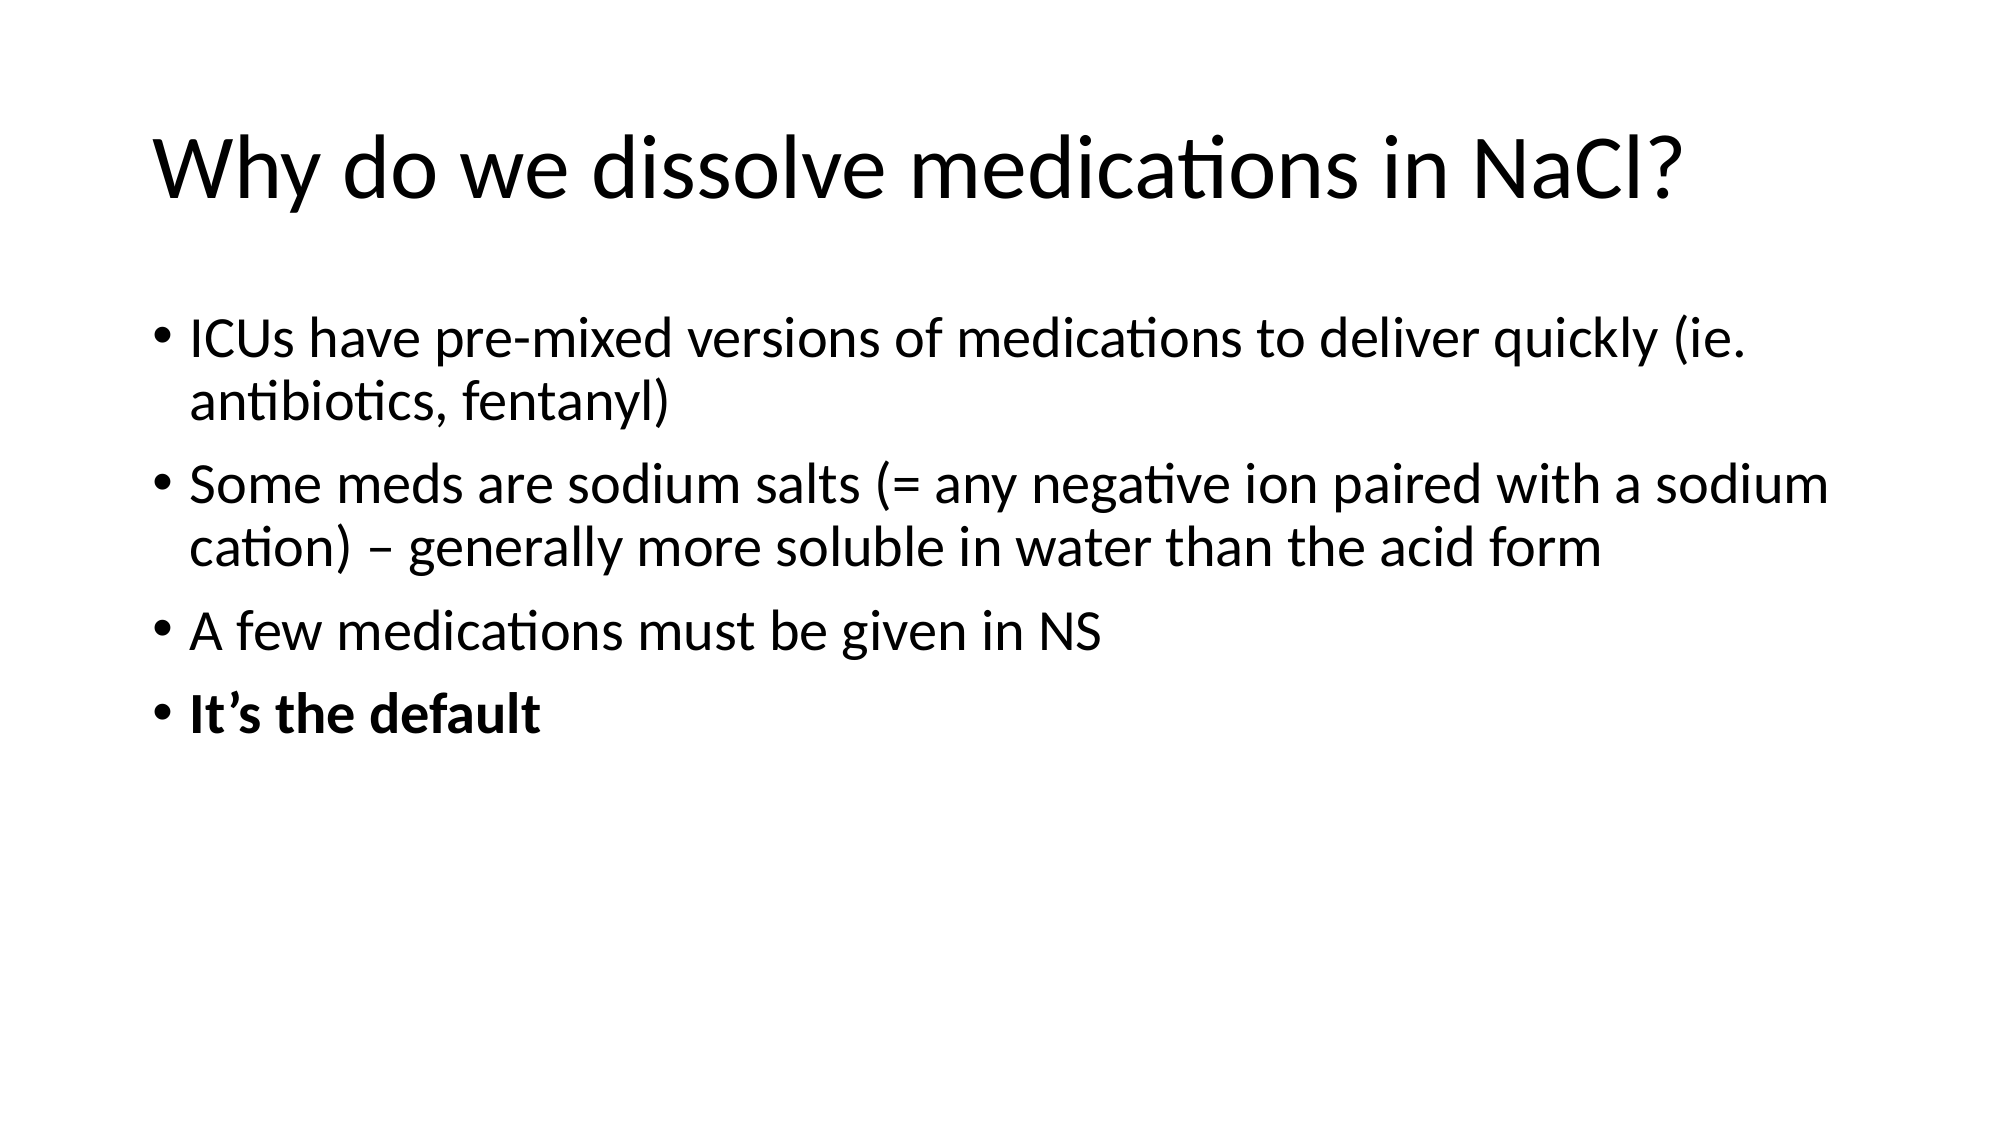

# Why do we dissolve medications in NaCl?
ICUs have pre-mixed versions of medications to deliver quickly (ie. antibiotics, fentanyl)
Some meds are sodium salts (= any negative ion paired with a sodium cation) – generally more soluble in water than the acid form
A few medications must be given in NS
It’s the default